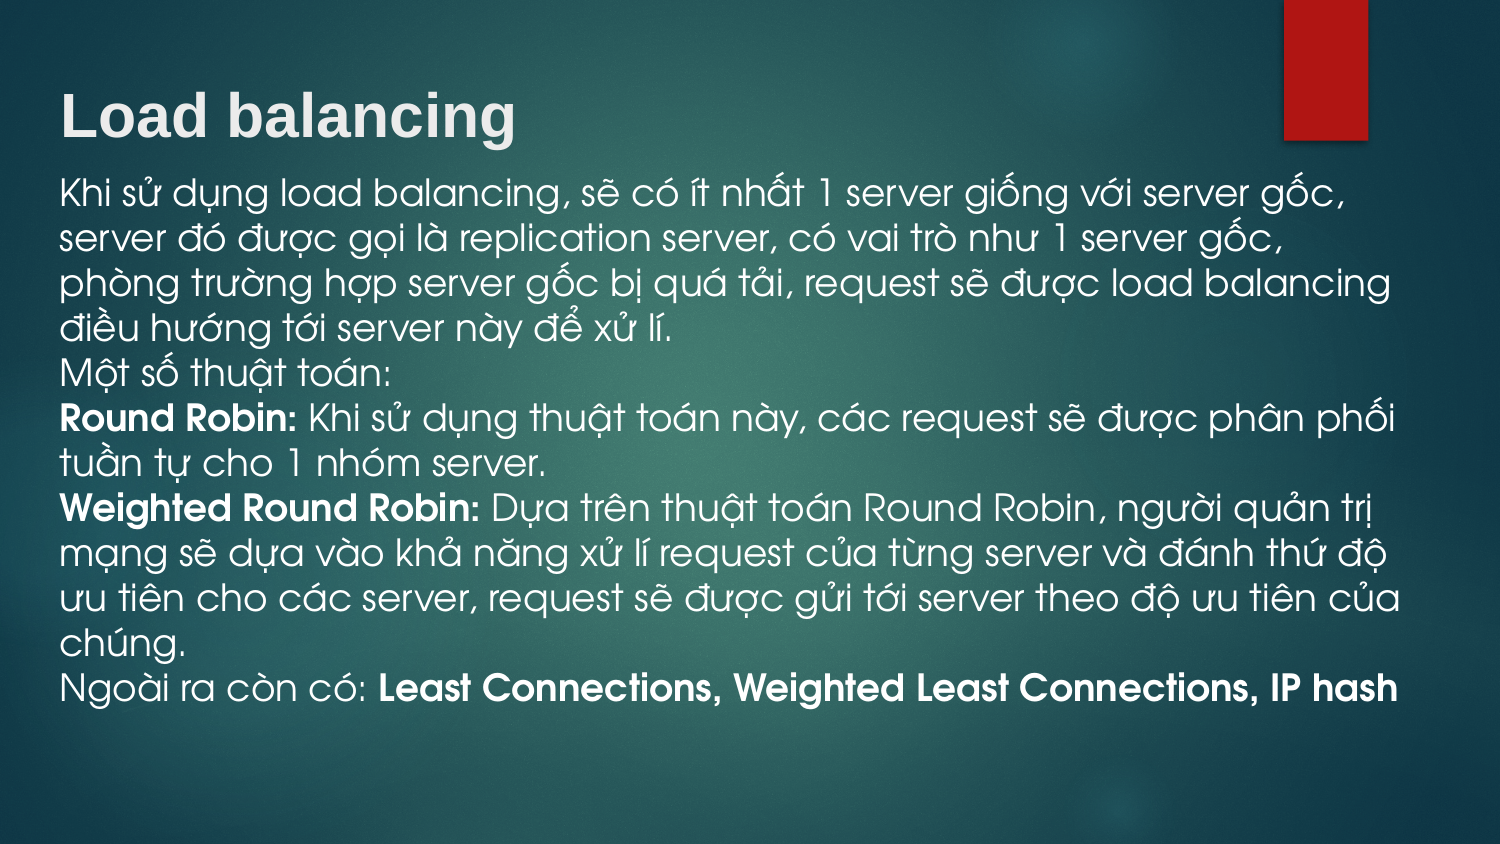

Load balancing
Khi sử dụng load balancing, sẽ có ít nhất 1 server giống với server gốc, server đó được gọi là replication server, có vai trò như 1 server gốc, phòng trường hợp server gốc bị quá tải, request sẽ được load balancing điều hướng tới server này để xử lí.
Một số thuật toán:
Round Robin: Khi sử dụng thuật toán này, các request sẽ được phân phối tuần tự cho 1 nhóm server.
Weighted Round Robin: Dựa trên thuật toán Round Robin, người quản trị mạng sẽ dựa vào khả năng xử lí request của từng server và đánh thứ độ ưu tiên cho các server, request sẽ được gửi tới server theo độ ưu tiên của chúng.
Ngoài ra còn có: Least Connections, Weighted Least Connections, IP hash